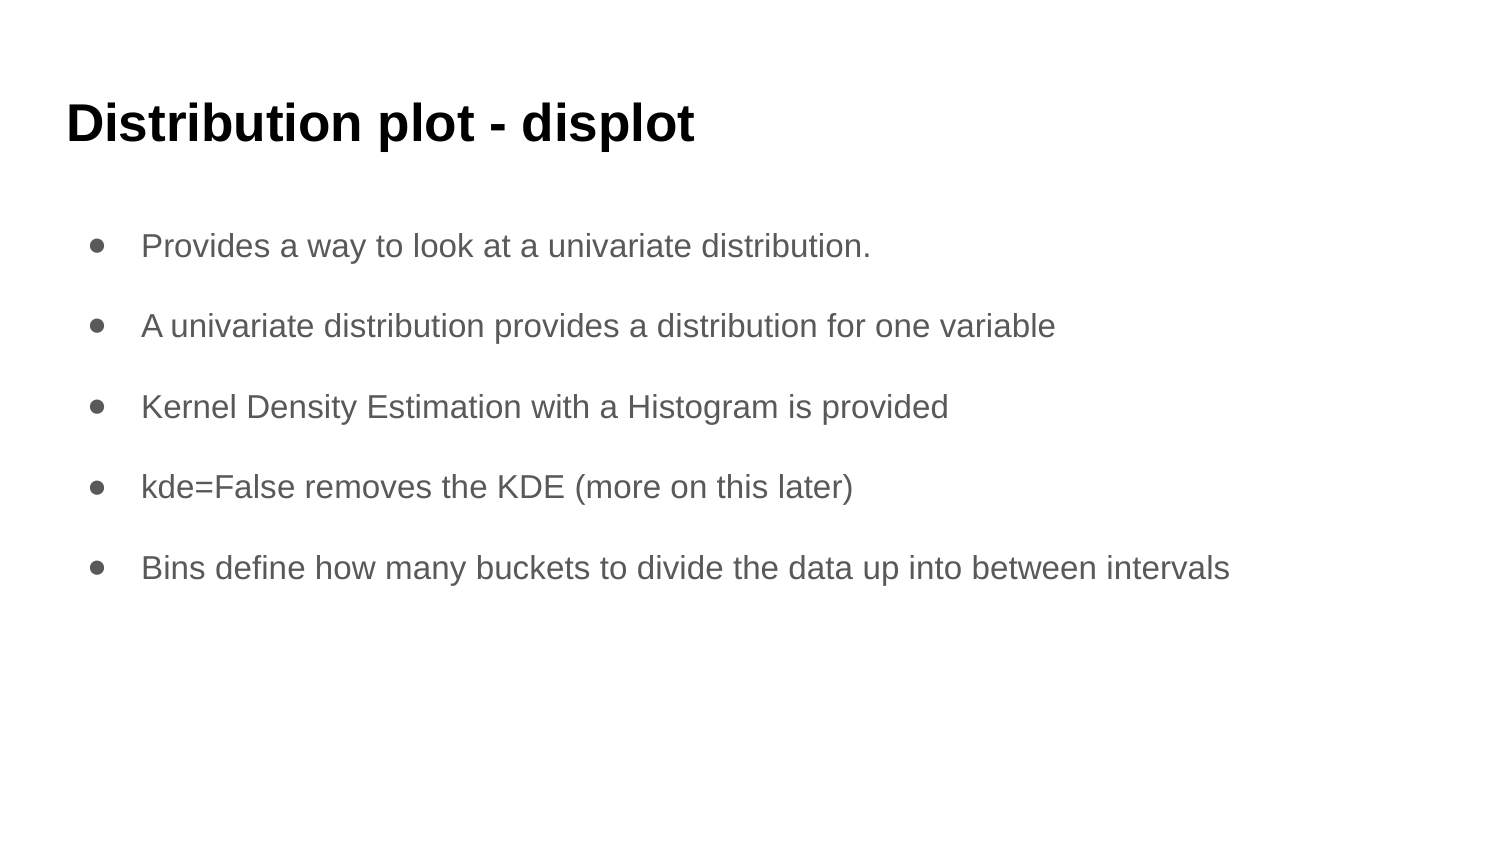

# Distribution plot - displot
Provides a way to look at a univariate distribution.
A univariate distribution provides a distribution for one variable
Kernel Density Estimation with a Histogram is provided
kde=False removes the KDE (more on this later)
Bins define how many buckets to divide the data up into between intervals